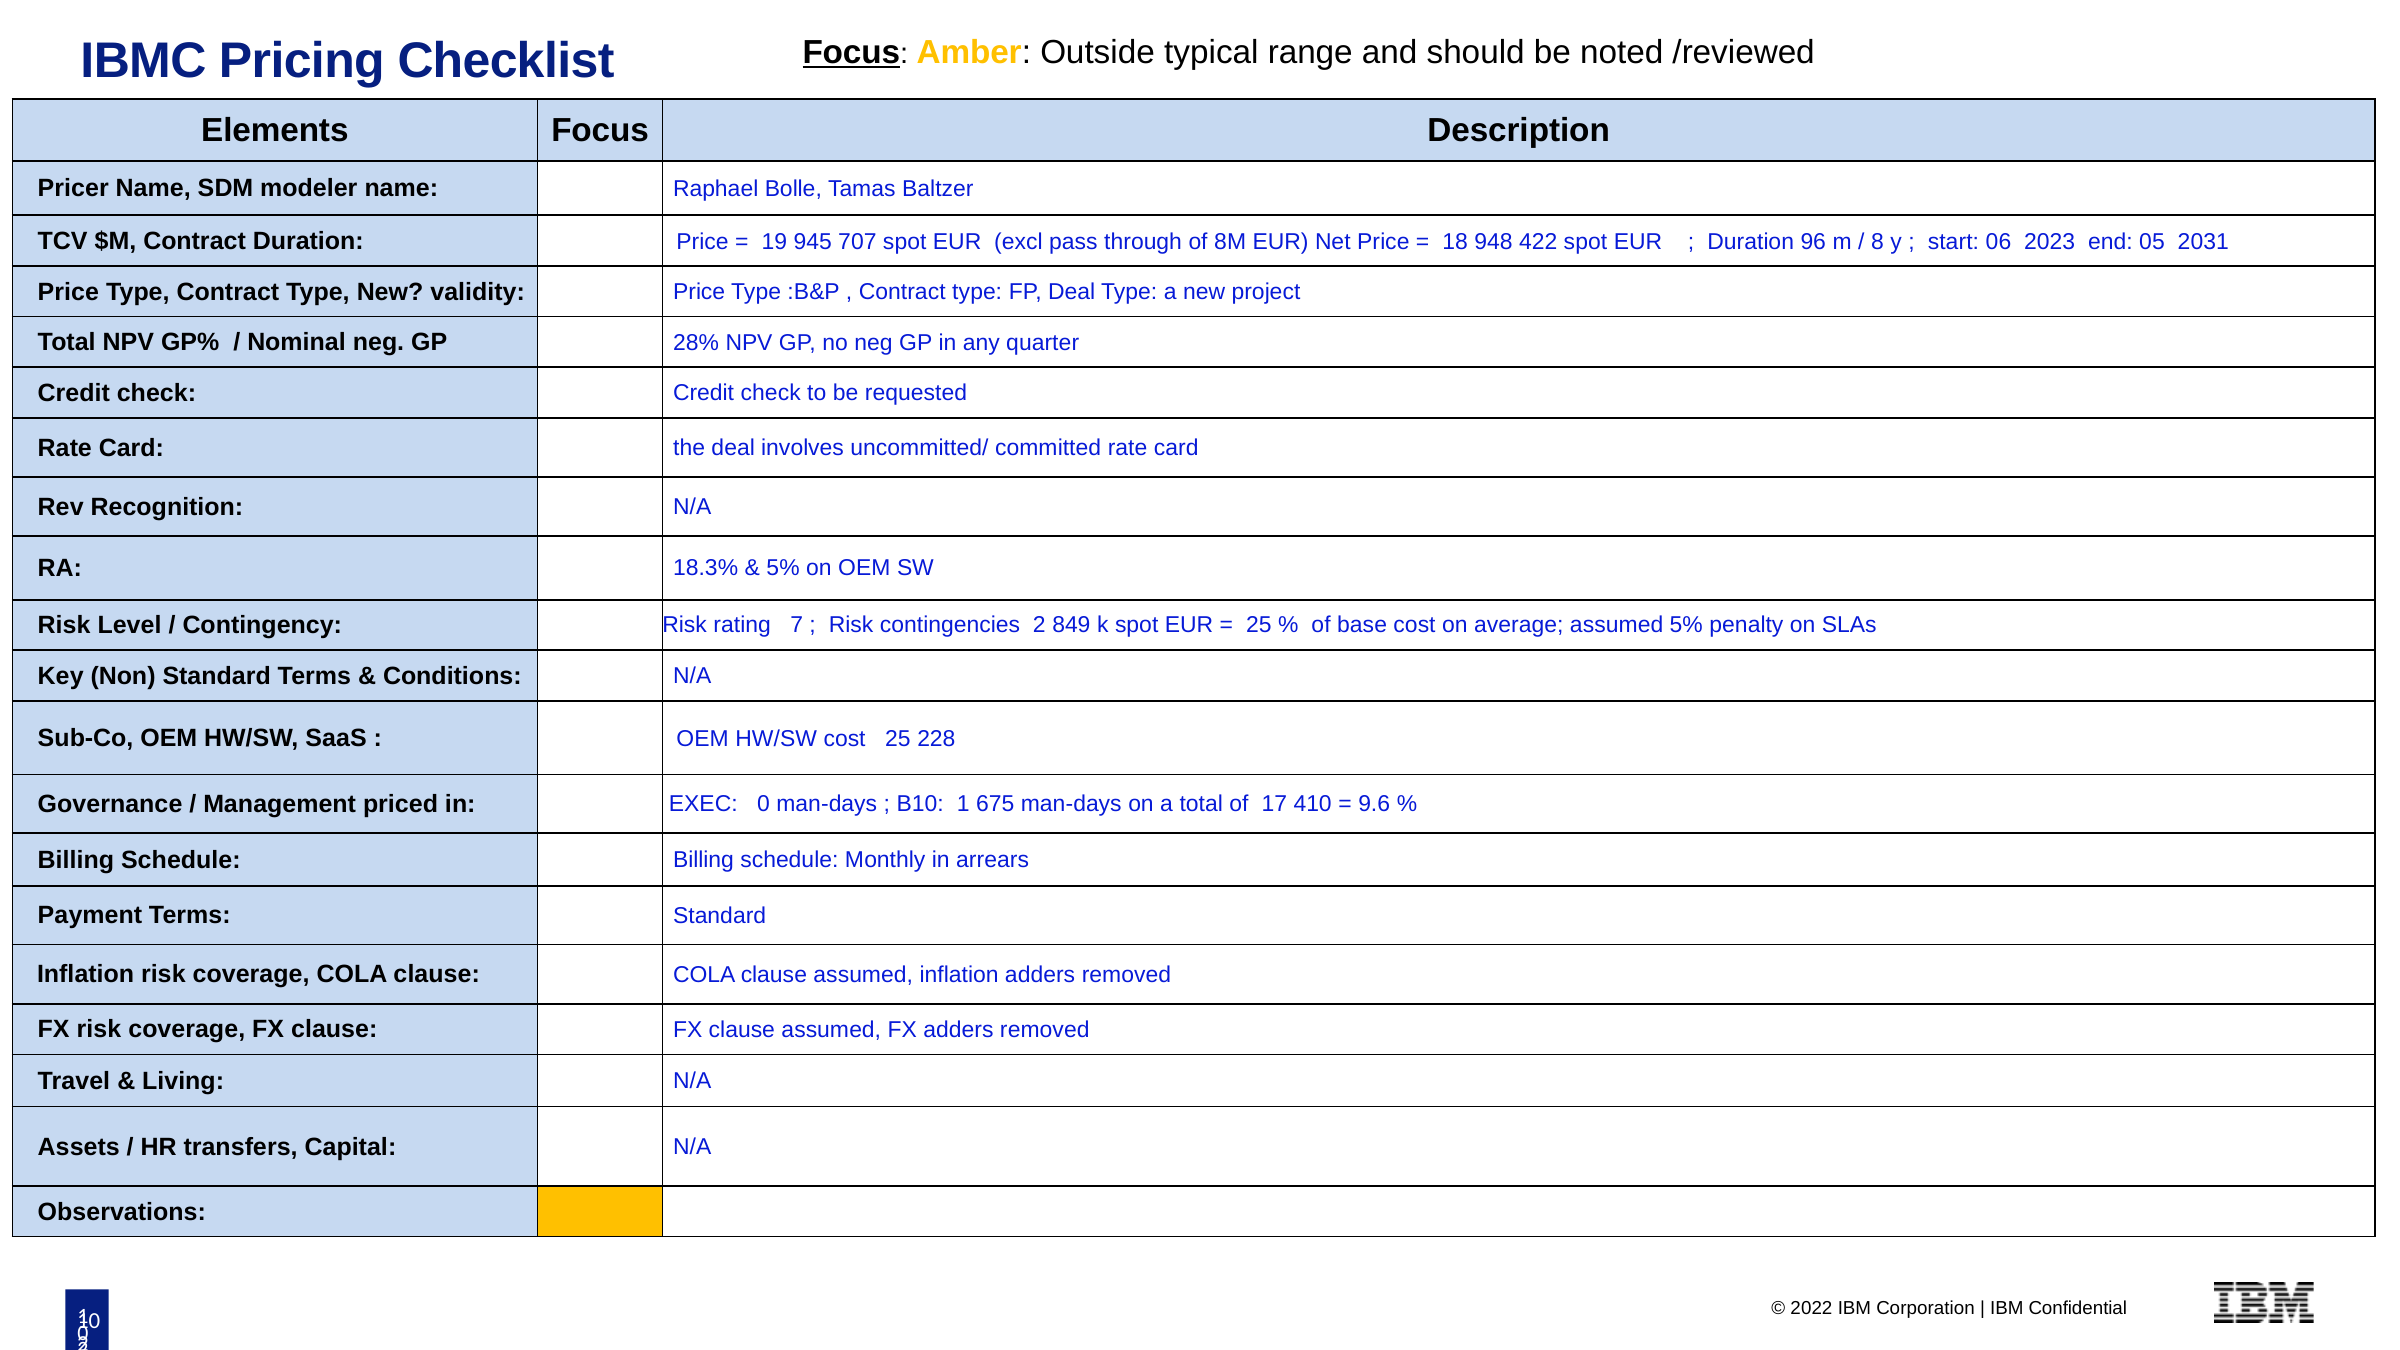

Focus: Amber: Outside typical range and should be noted /reviewed
# IBMC Pricing Checklist
| Elements | Focus | Description |
| --- | --- | --- |
| Pricer Name, SDM modeler name: |  | Raphael Bolle, Tamas Baltzer |
| TCV $M, Contract Duration: |  | Price = 19 945 707 spot EUR (excl pass through of 8M EUR) Net Price = 18 948 422 spot EUR ; Duration 96 m / 8 y ; start: 06 2023 end: 05 2031 |
| Price Type, Contract Type, New? validity: |  | Price Type :B&P , Contract type: FP, Deal Type: a new project |
| Total NPV GP% / Nominal neg. GP |  | 28% NPV GP, no neg GP in any quarter |
| Credit check: |  | Credit check to be requested |
| Rate Card: |  | the deal involves uncommitted/ committed rate card |
| Rev Recognition: |  | N/A |
| RA: |  | 18.3% & 5% on OEM SW |
| Risk Level / Contingency: |  | Risk rating 7 ; Risk contingencies 2 849 k spot EUR = 25 % of base cost on average; assumed 5% penalty on SLAs |
| Key (Non) Standard Terms & Conditions: |  | N/A |
| Sub-Co, OEM HW/SW, SaaS : |  | OEM HW/SW cost 25 228 |
| Governance / Management priced in: |  | EXEC: 0 man-days ; B10: 1 675 man-days on a total of 17 410 = 9.6 % |
| Billing Schedule: |  | Billing schedule: Monthly in arrears |
| Payment Terms: |  | Standard |
| Inflation risk coverage, COLA clause: |  | COLA clause assumed, inflation adders removed |
| FX risk coverage, FX clause: |  | FX clause assumed, FX adders removed |
| Travel & Living: |  | N/A |
| Assets / HR transfers, Capital: |  | N/A |
| Observations: |  |  |
© 2022 IBM Corporation | IBM Confidential
102